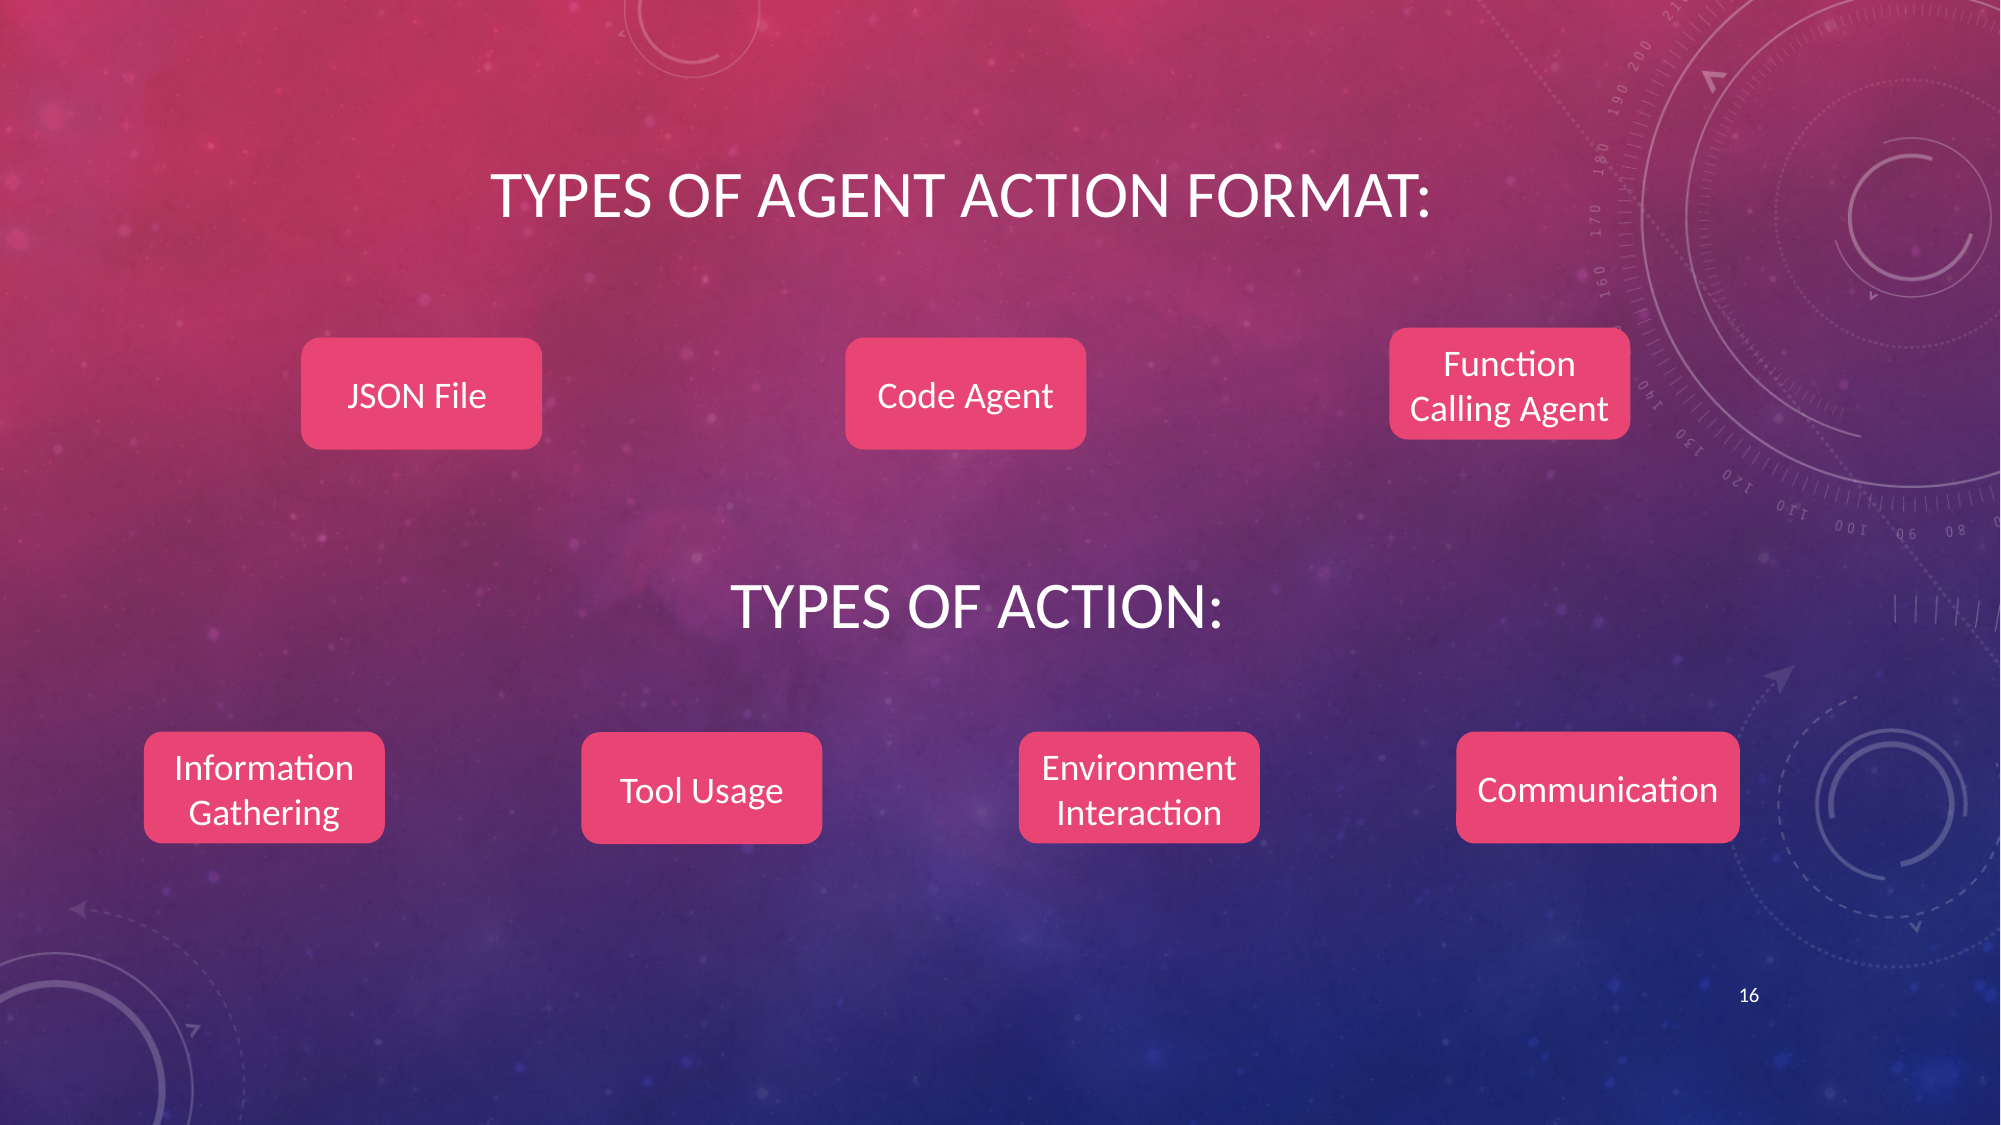

TYPES OF AGENT ACTION FORMAT:
Function Calling Agent
JSON File
Code Agent
TYPES OF ACTION:
Information Gathering
Environment Interaction
Communication
Tool Usage
16